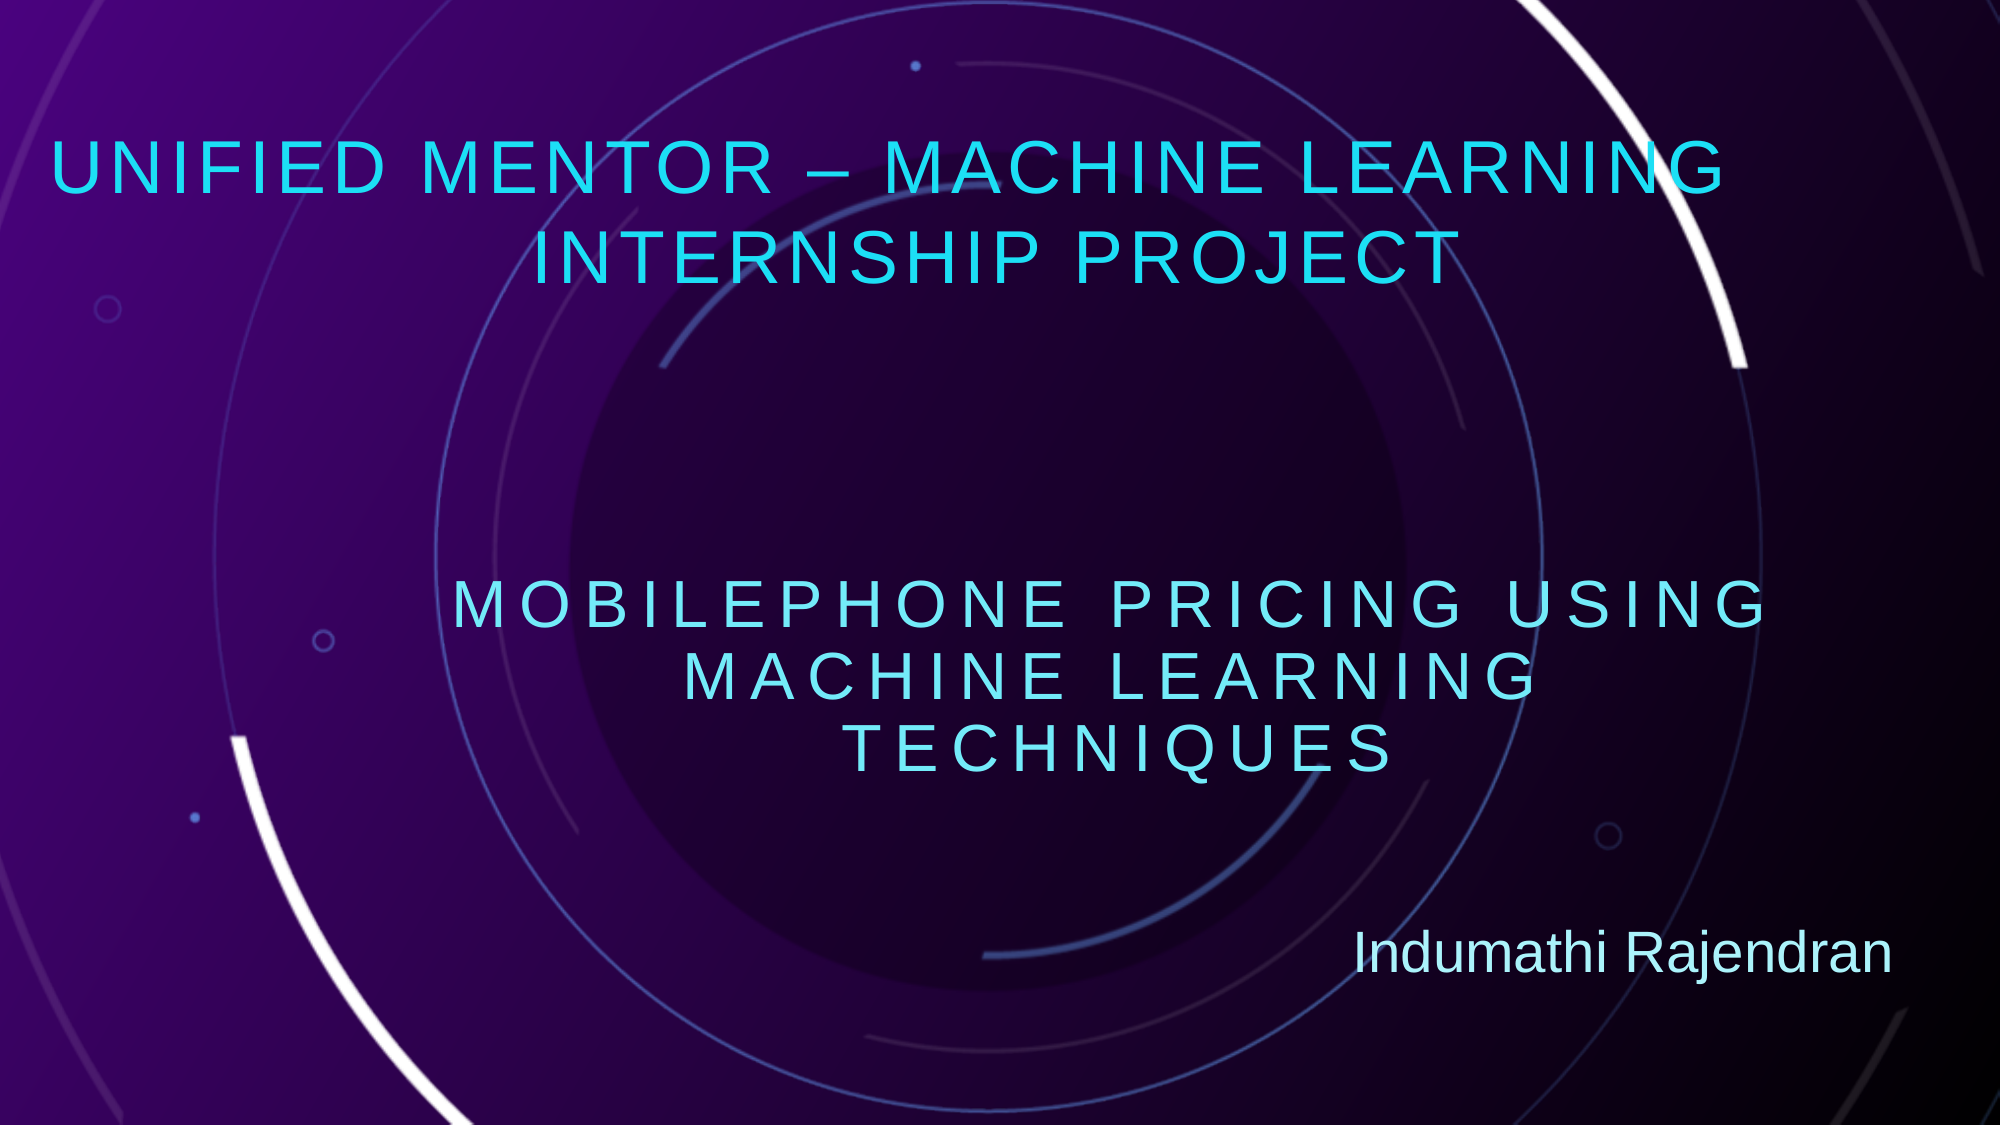

# UNIFIED MENTOR – mACHInE LEARNING         Internship Project
Mobilephone pricing using Machine Learning Techniques

Indumathi Rajendran